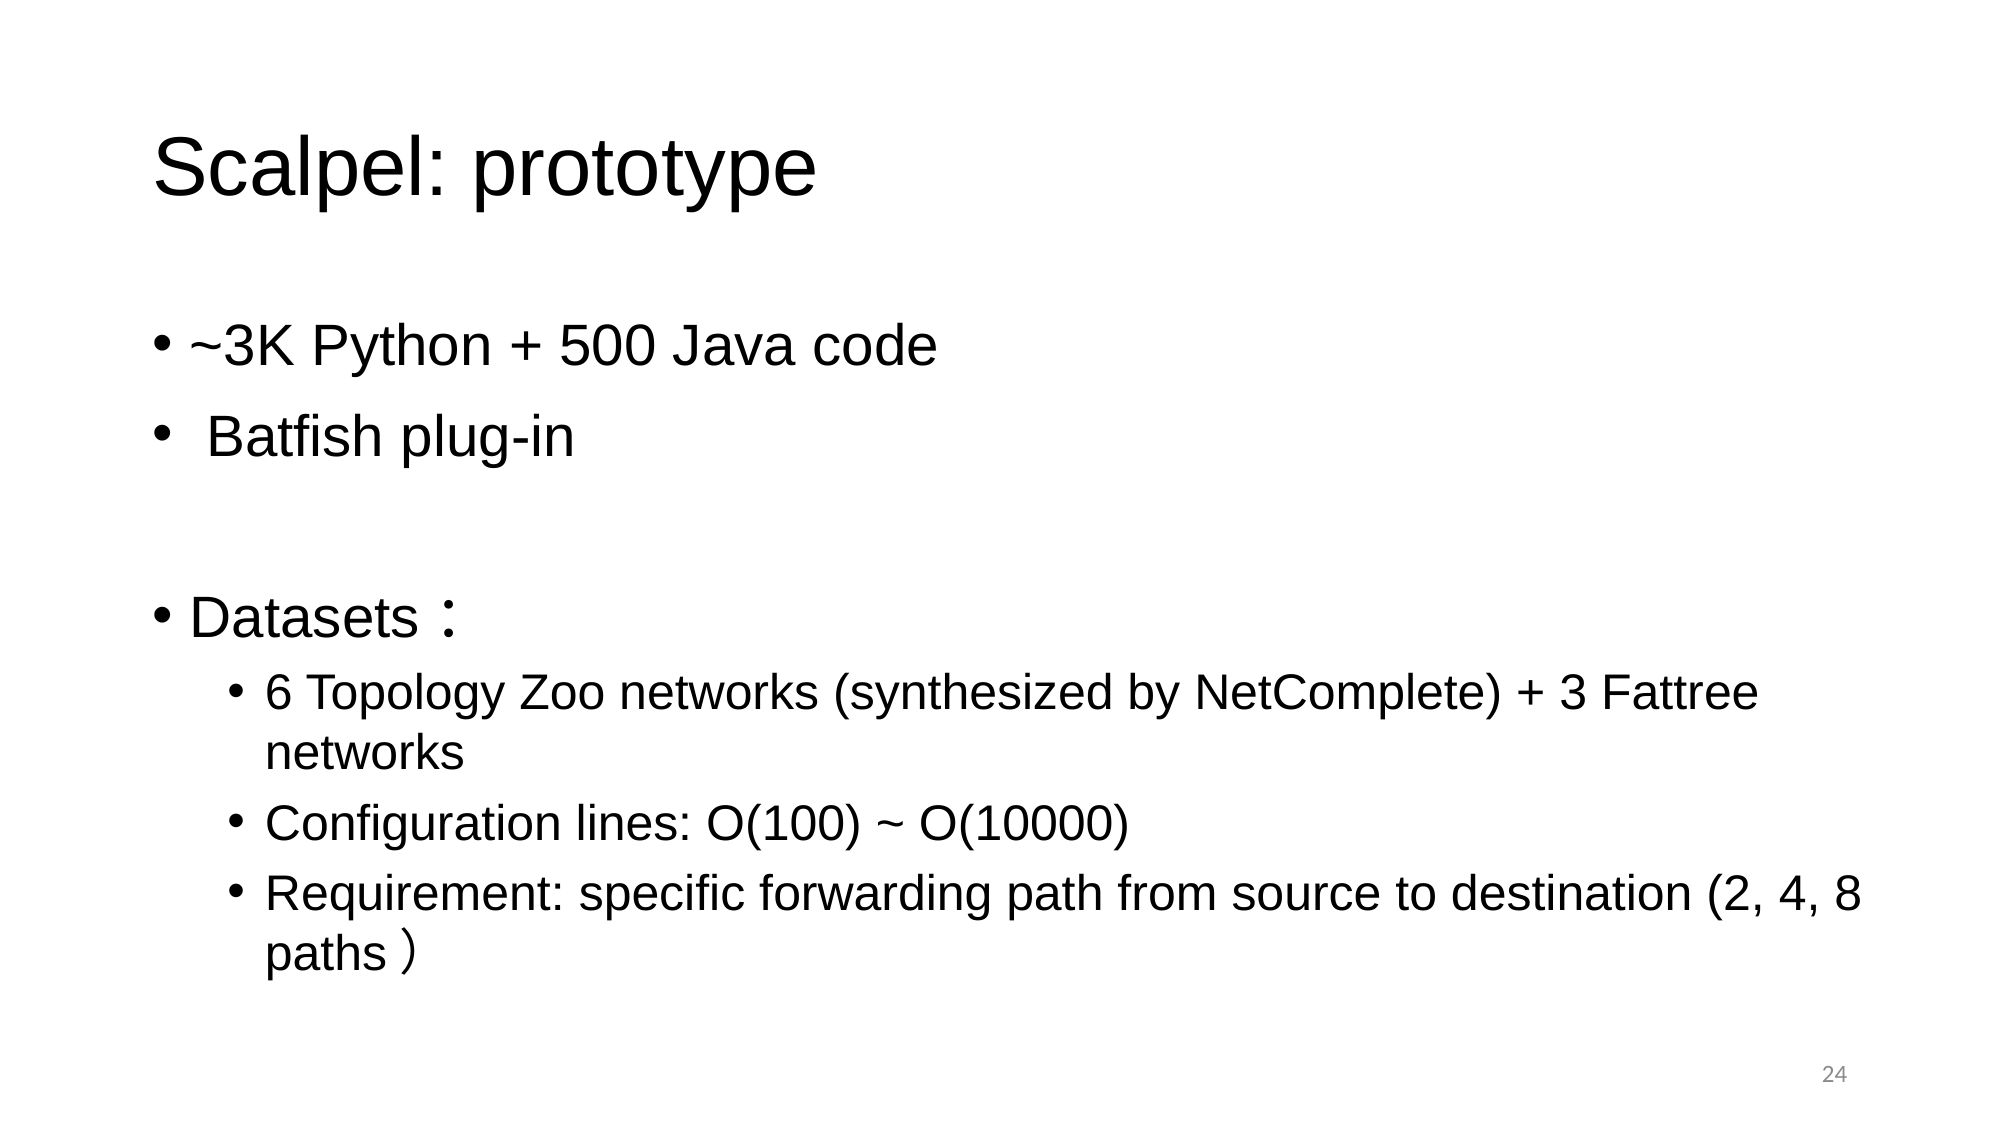

# Scalpel: prototype
~3K Python + 500 Java code
 Batfish plug-in

Datasets：
6 Topology Zoo networks (synthesized by NetComplete) + 3 Fattree networks
Configuration lines: O(100) ~ O(10000)
Requirement: specific forwarding path from source to destination (2, 4, 8 paths）
24